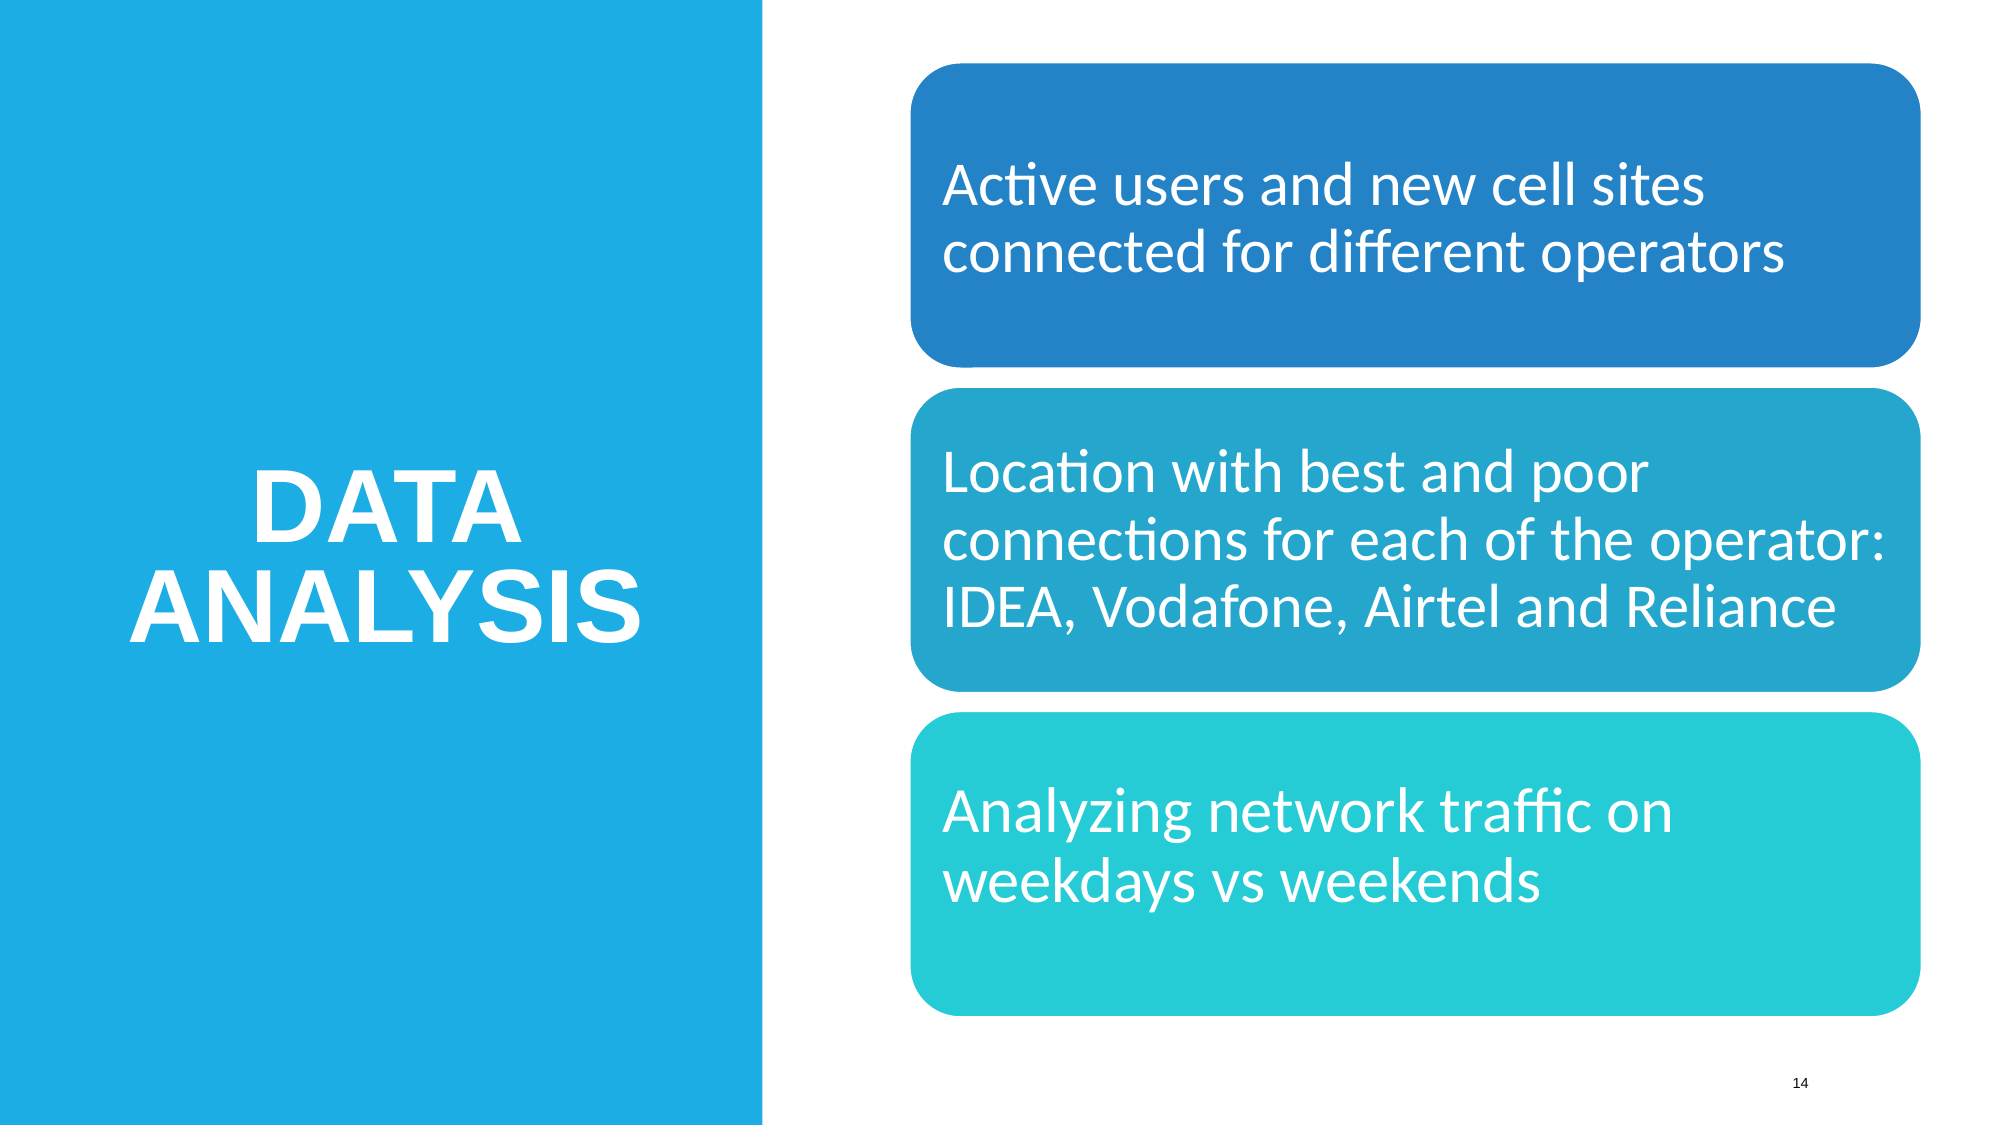

Active users and new cell sites connected for different operators

Location with best and poor connections for each of the operator: IDEA, Vodafone, Airtel and Reliance

Analyzing network traffic on weekdays vs weekends

# DATA ANALYSIS
14